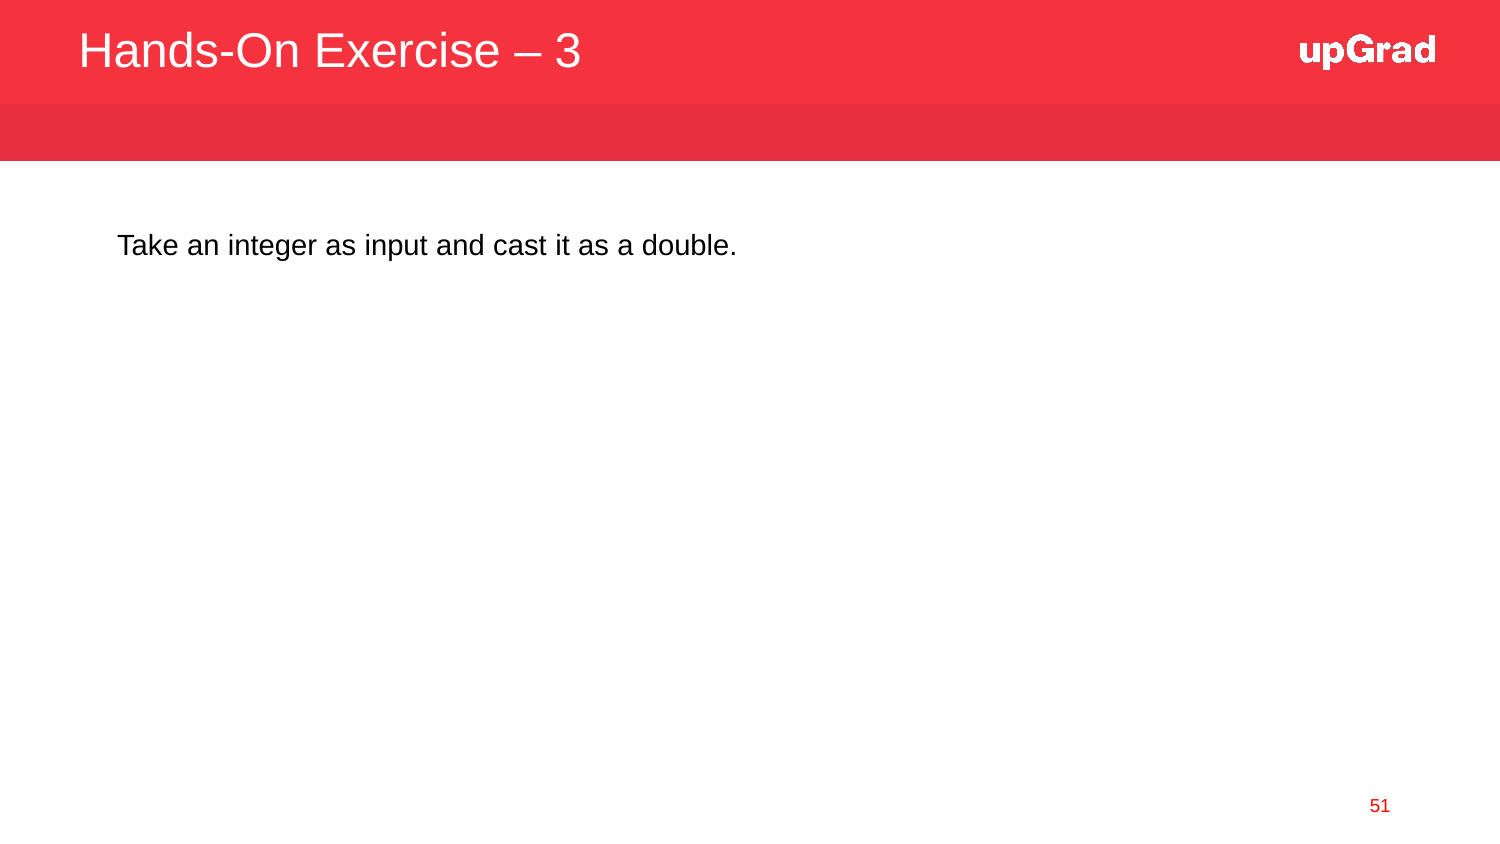

Hands-On Exercise – 3

Take an integer as input and cast it as a double.
51